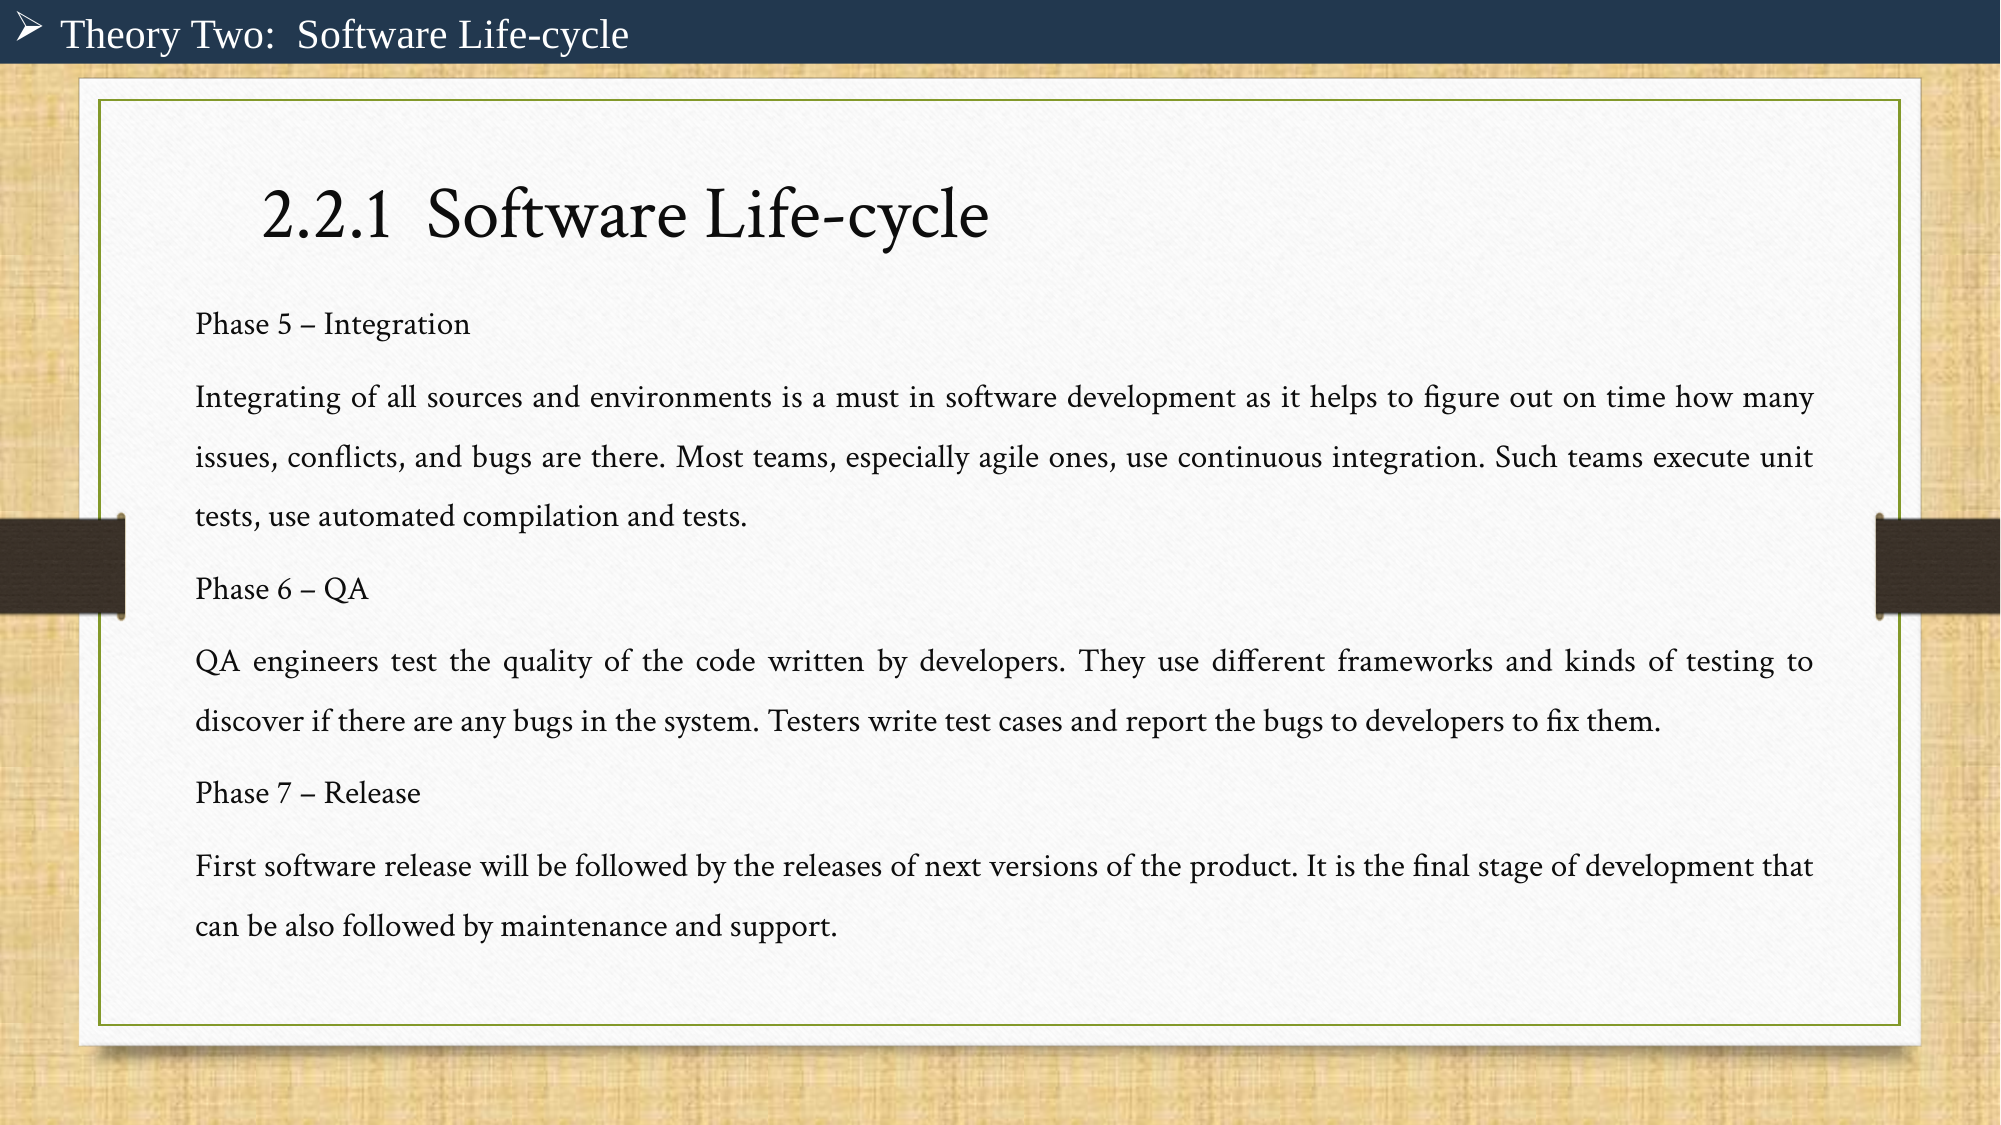

Theory Two:  Software Life-cycle
2.2.1  Software Life-cycle
Phase 5 – Integration
Integrating of all sources and environments is a must in software development as it helps to figure out on time how many issues, conflicts, and bugs are there. Most teams, especially agile ones, use continuous integration. Such teams execute unit tests, use automated compilation and tests.
Phase 6 – QA
QA engineers test the quality of the code written by developers. They use different frameworks and kinds of testing to discover if there are any bugs in the system. Testers write test cases and report the bugs to developers to fix them.
Phase 7 – Release
First software release will be followed by the releases of next versions of the product. It is the final stage of development that can be also followed by maintenance and support.